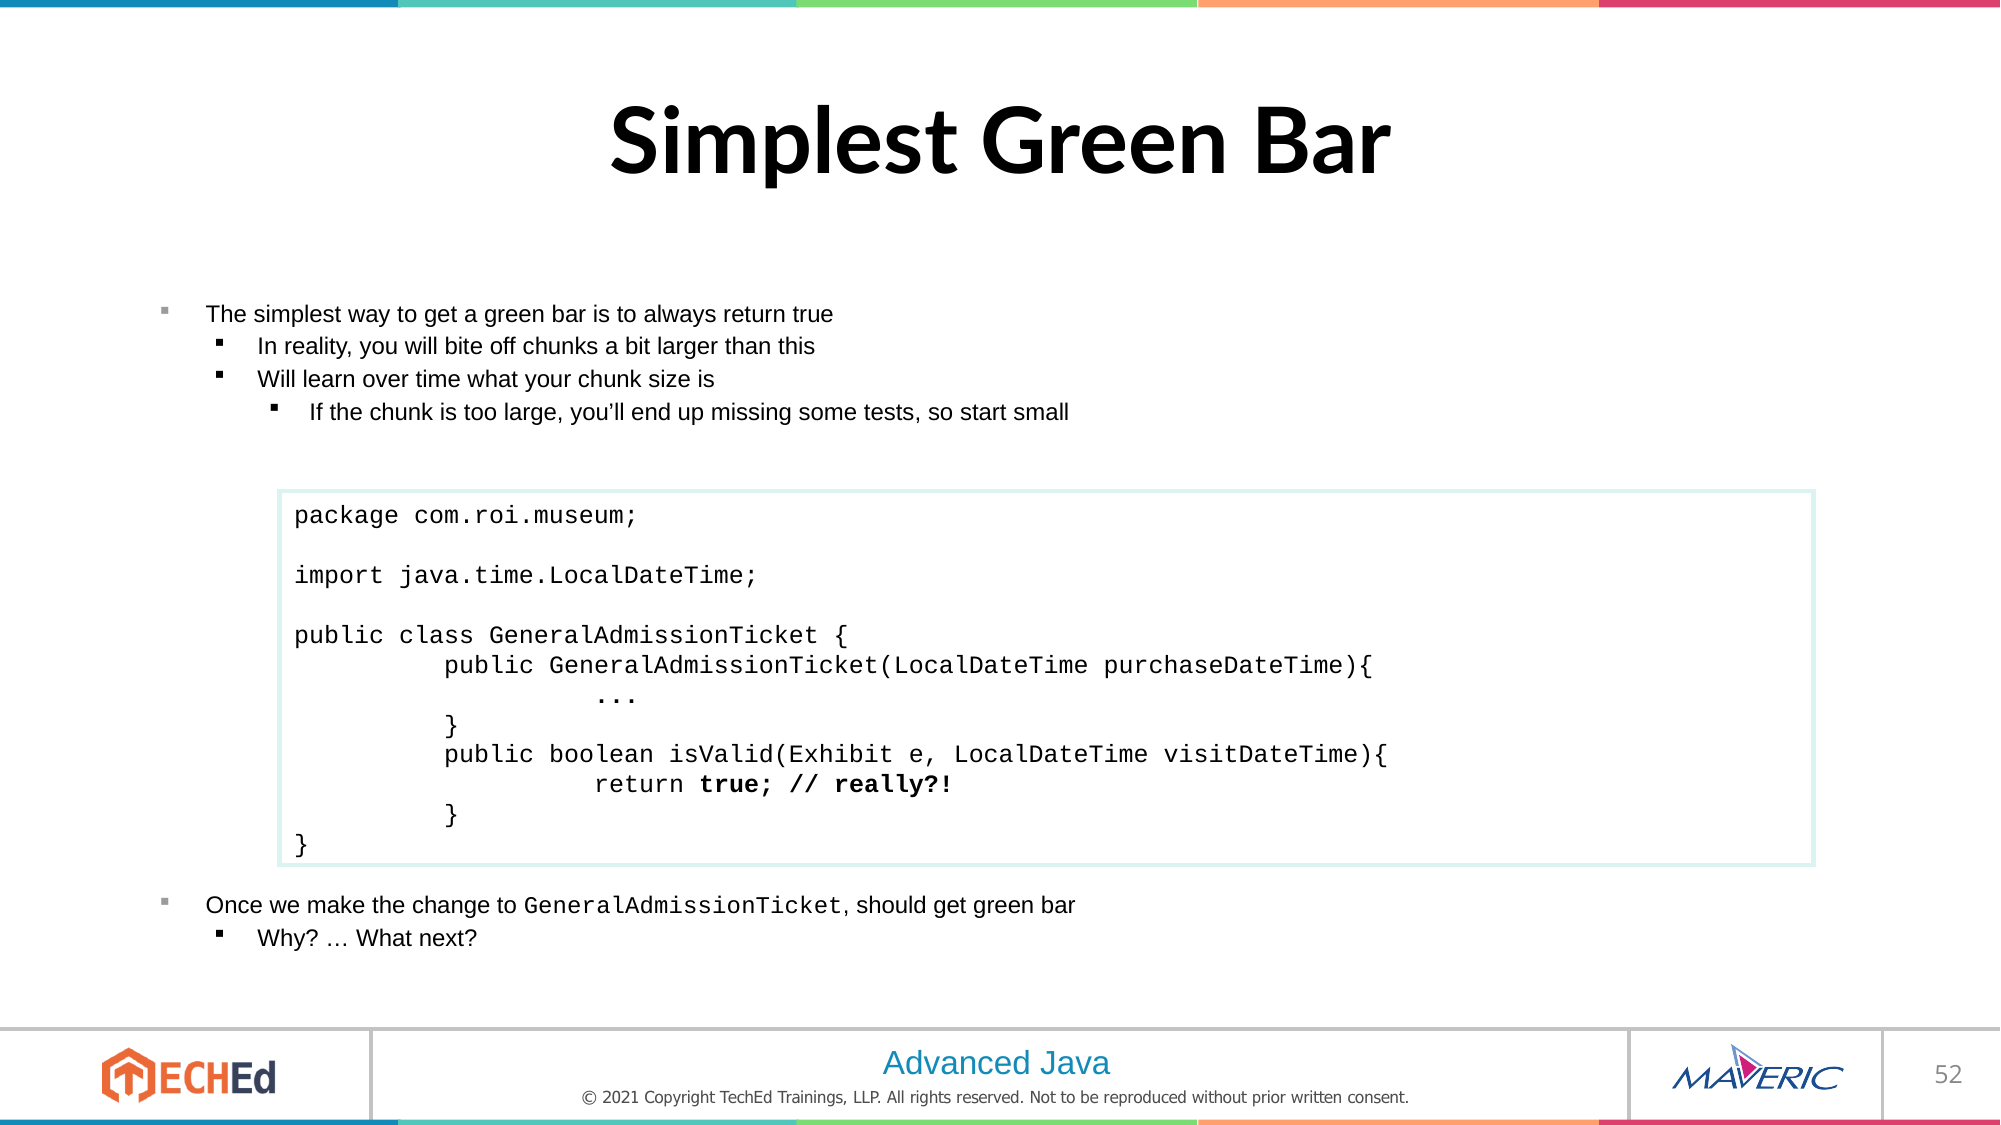

# Simplest Green Bar
The simplest way to get a green bar is to always return true
In reality, you will bite off chunks a bit larger than this
Will learn over time what your chunk size is
If the chunk is too large, you’ll end up missing some tests, so start small

Once we make the change to GeneralAdmissionTicket, should get green bar
Why? … What next?

package com.roi.museum;

import java.time.LocalDateTime;

public class GeneralAdmissionTicket {
	public GeneralAdmissionTicket(LocalDateTime purchaseDateTime){
		...
	}
	public boolean isValid(Exhibit e, LocalDateTime visitDateTime){
		return true; // really?!
	}
}